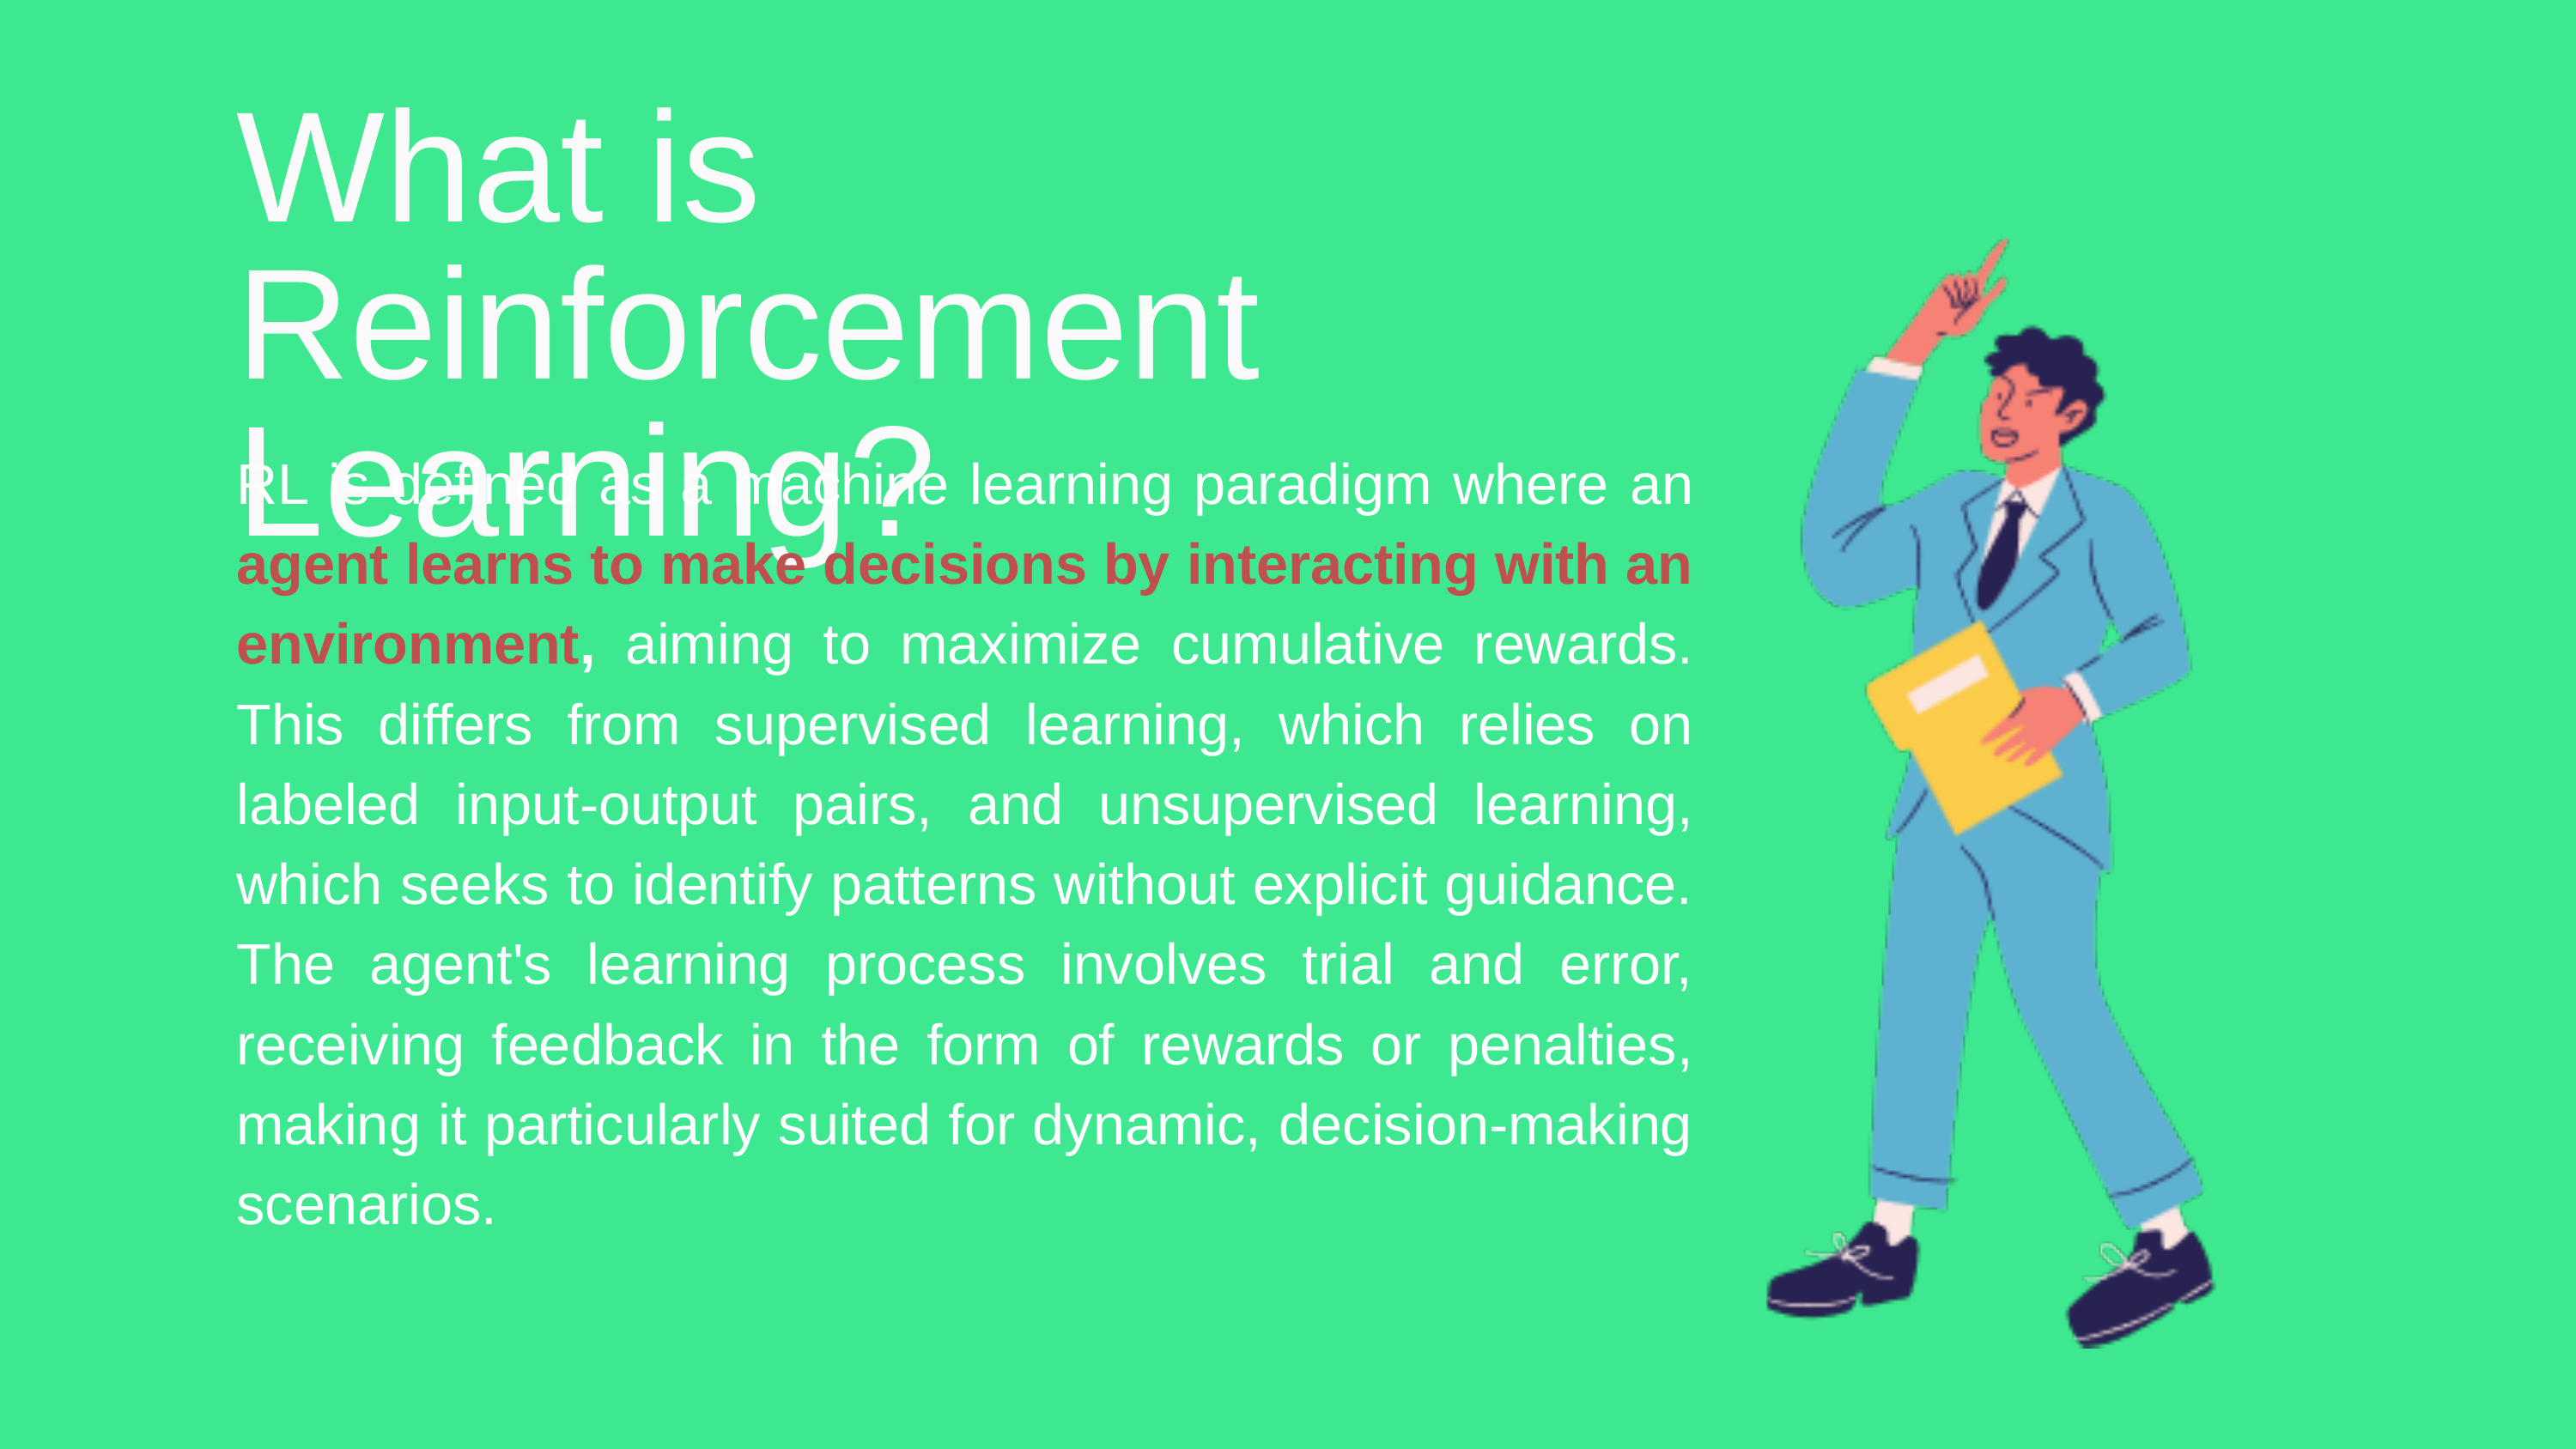

What is Reinforcement Learning?

RL is defined as a machine learning paradigm where an agent learns to make decisions by interacting with an environment, aiming to maximize cumulative rewards. This differs from supervised learning, which relies on labeled input-output pairs, and unsupervised learning, which seeks to identify patterns without explicit guidance. The agent's learning process involves trial and error, receiving feedback in the form of rewards or penalties, making it particularly suited for dynamic, decision-making scenarios.